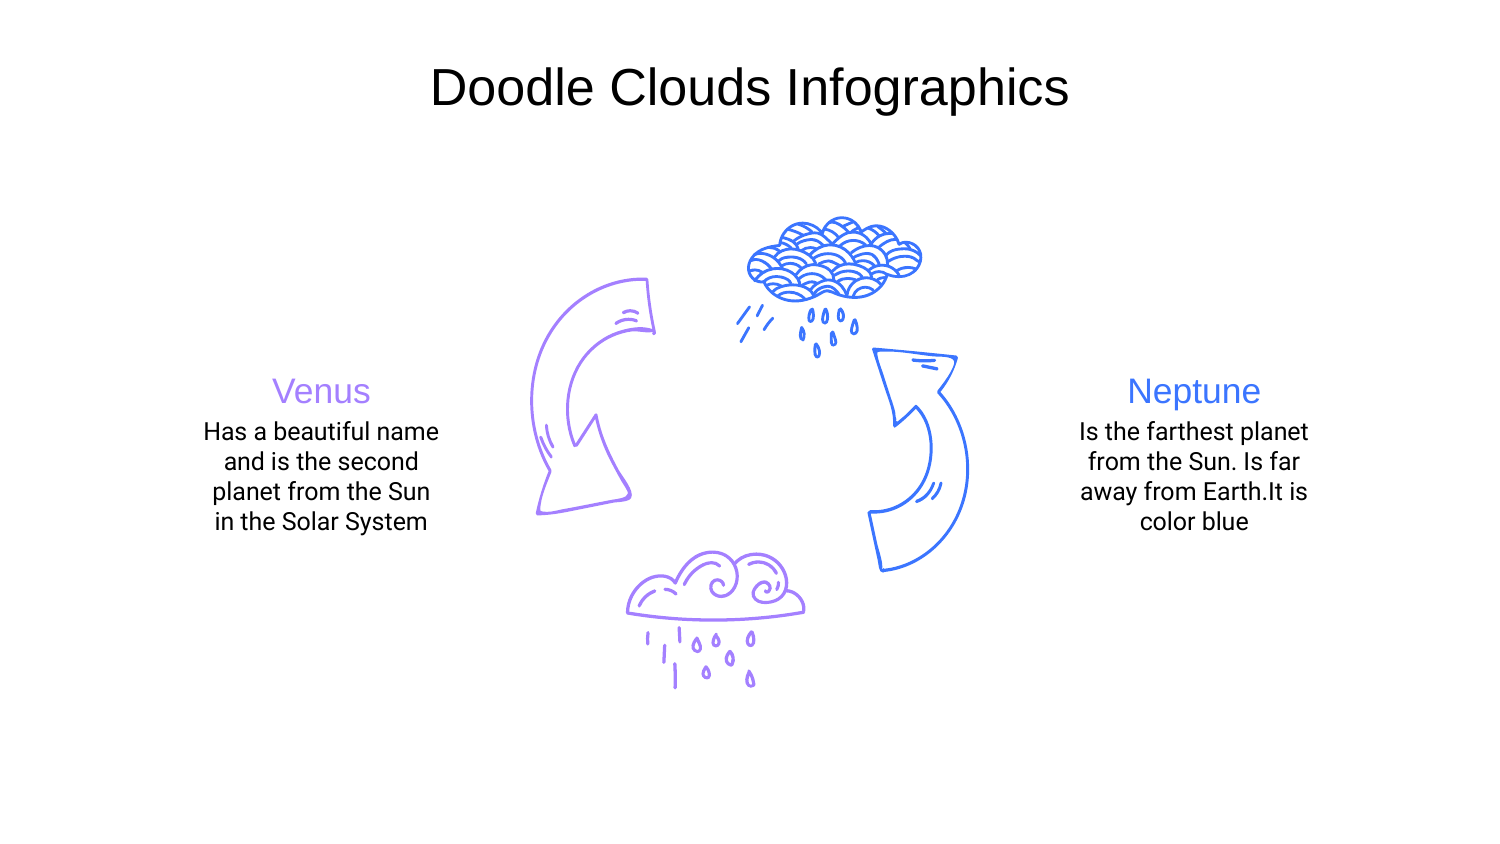

# Doodle Clouds Infographics

Neptune
Is the farthest planet from the Sun. Is far away from Earth.It is color blue

Venus
Has a beautiful name and is the second planet from the Sun in the Solar System